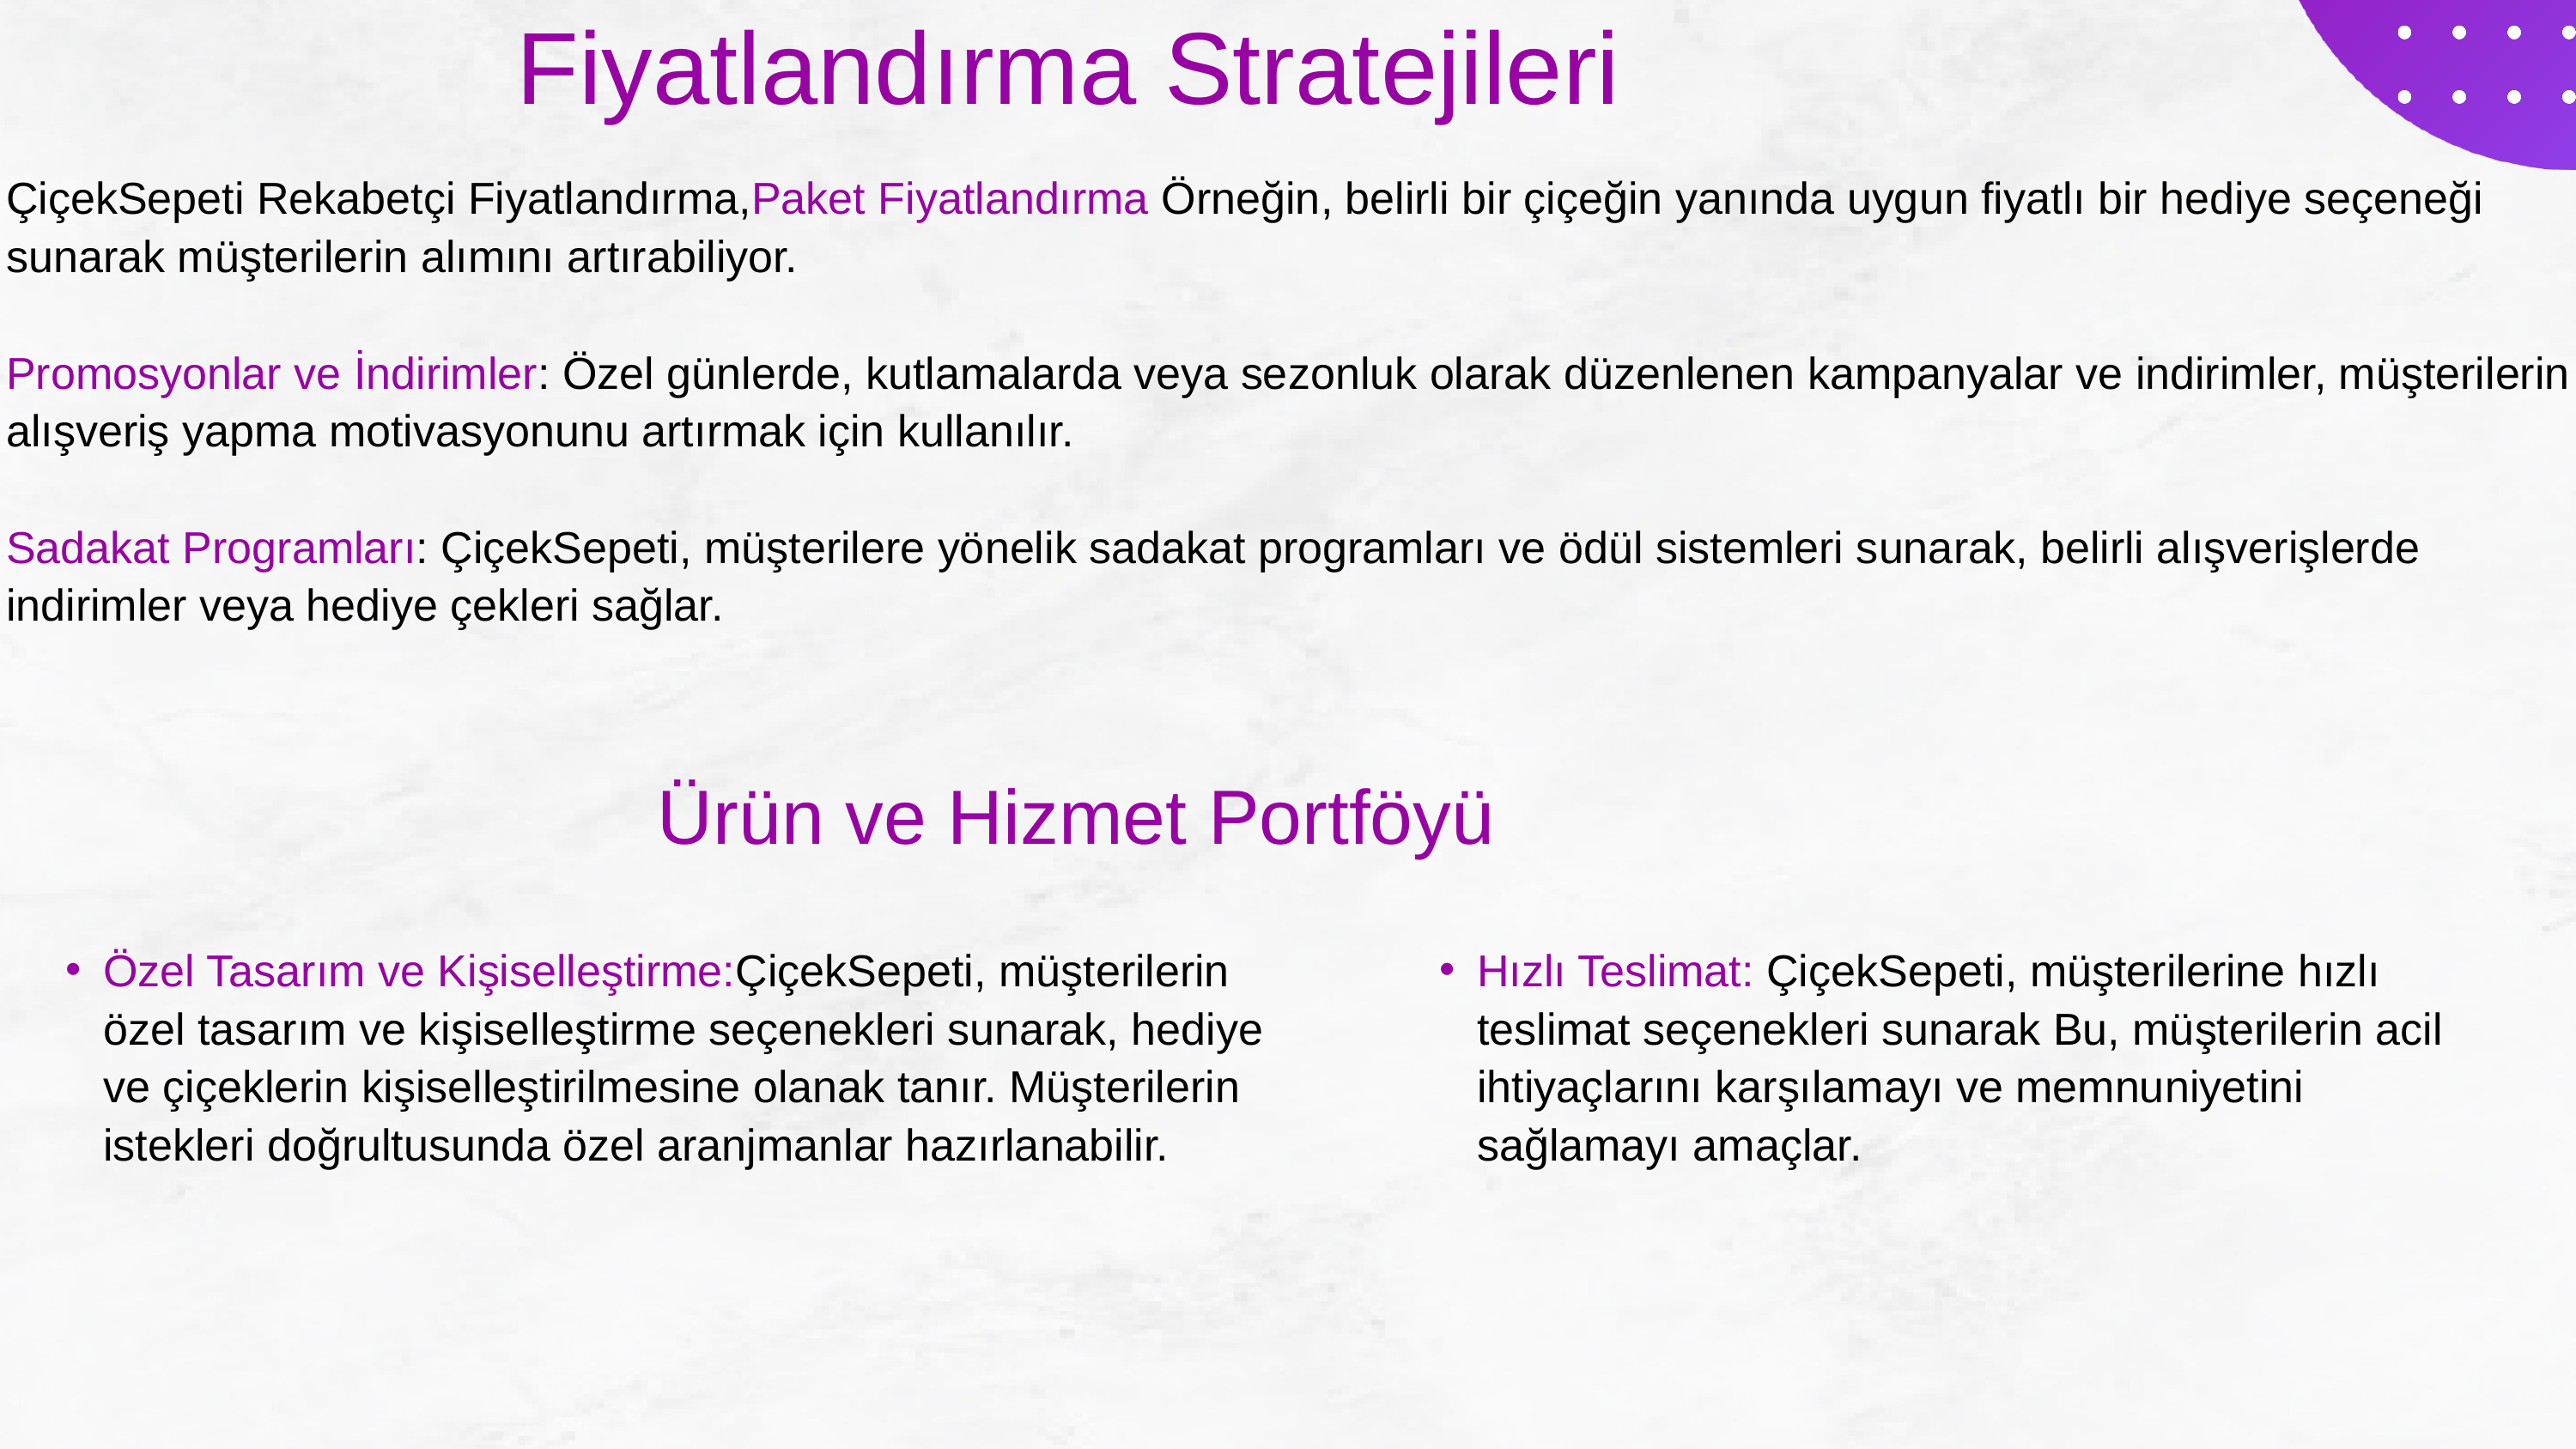

Fiyatlandırma Stratejileri
ÇiçekSepeti Rekabetçi Fiyatlandırma,Paket Fiyatlandırma Örneğin, belirli bir çiçeğin yanında uygun fiyatlı bir hediye seçeneği sunarak müşterilerin alımını artırabiliyor.

Promosyonlar ve İndirimler: Özel günlerde, kutlamalarda veya sezonluk olarak düzenlenen kampanyalar ve indirimler, müşterilerin alışveriş yapma motivasyonunu artırmak için kullanılır.

Sadakat Programları: ÇiçekSepeti, müşterilere yönelik sadakat programları ve ödül sistemleri sunarak, belirli alışverişlerde indirimler veya hediye çekleri sağlar.
Ürün ve Hizmet Portföyü
Özel Tasarım ve Kişiselleştirme:ÇiçekSepeti, müşterilerin özel tasarım ve kişiselleştirme seçenekleri sunarak, hediye ve çiçeklerin kişiselleştirilmesine olanak tanır. Müşterilerin istekleri doğrultusunda özel aranjmanlar hazırlanabilir.
Hızlı Teslimat: ÇiçekSepeti, müşterilerine hızlı teslimat seçenekleri sunarak Bu, müşterilerin acil ihtiyaçlarını karşılamayı ve memnuniyetini sağlamayı amaçlar.